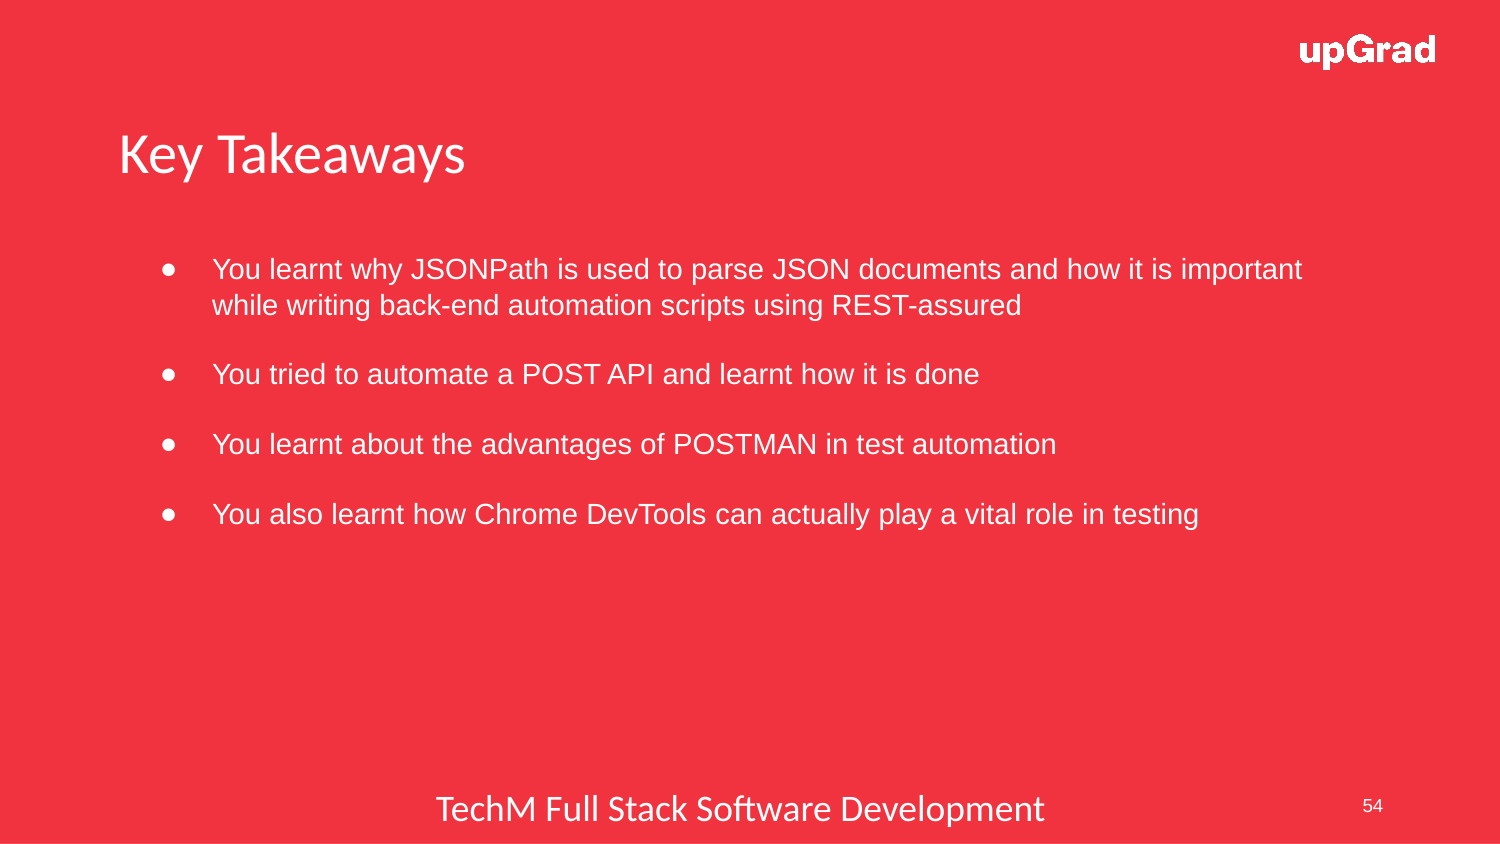

Key Takeaways
You learnt why JSONPath is used to parse JSON documents and how it is important while writing back-end automation scripts using REST-assured

You tried to automate a POST API and learnt how it is done

You learnt about the advantages of POSTMAN in test automation

You also learnt how Chrome DevTools can actually play a vital role in testing
54
TechM Full Stack Software Development